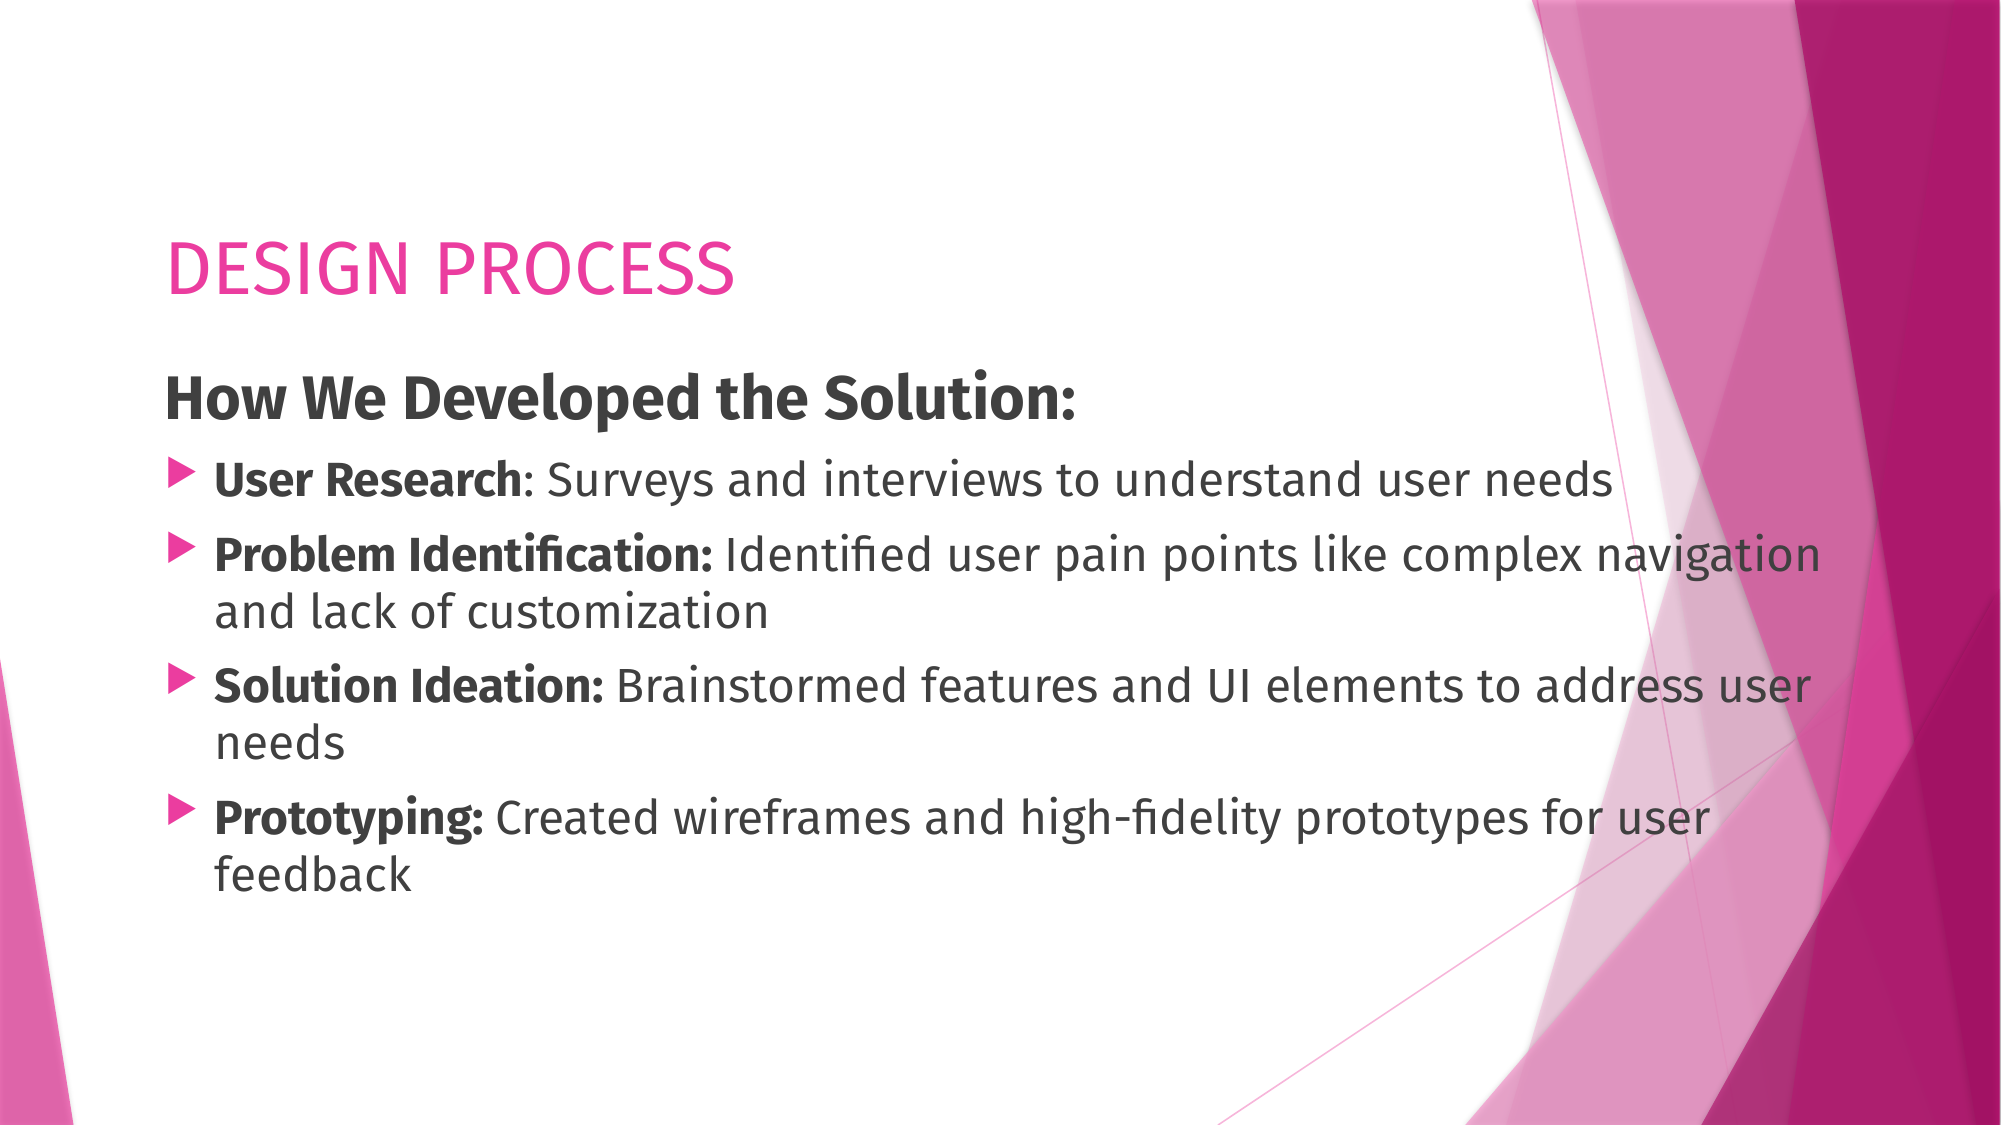

# DESIGN PROCESS
How We Developed the Solution:
User Research: Surveys and interviews to understand user needs
Problem Identification: Identified user pain points like complex navigation and lack of customization
Solution Ideation: Brainstormed features and UI elements to address user needs
Prototyping: Created wireframes and high-fidelity prototypes for user feedback